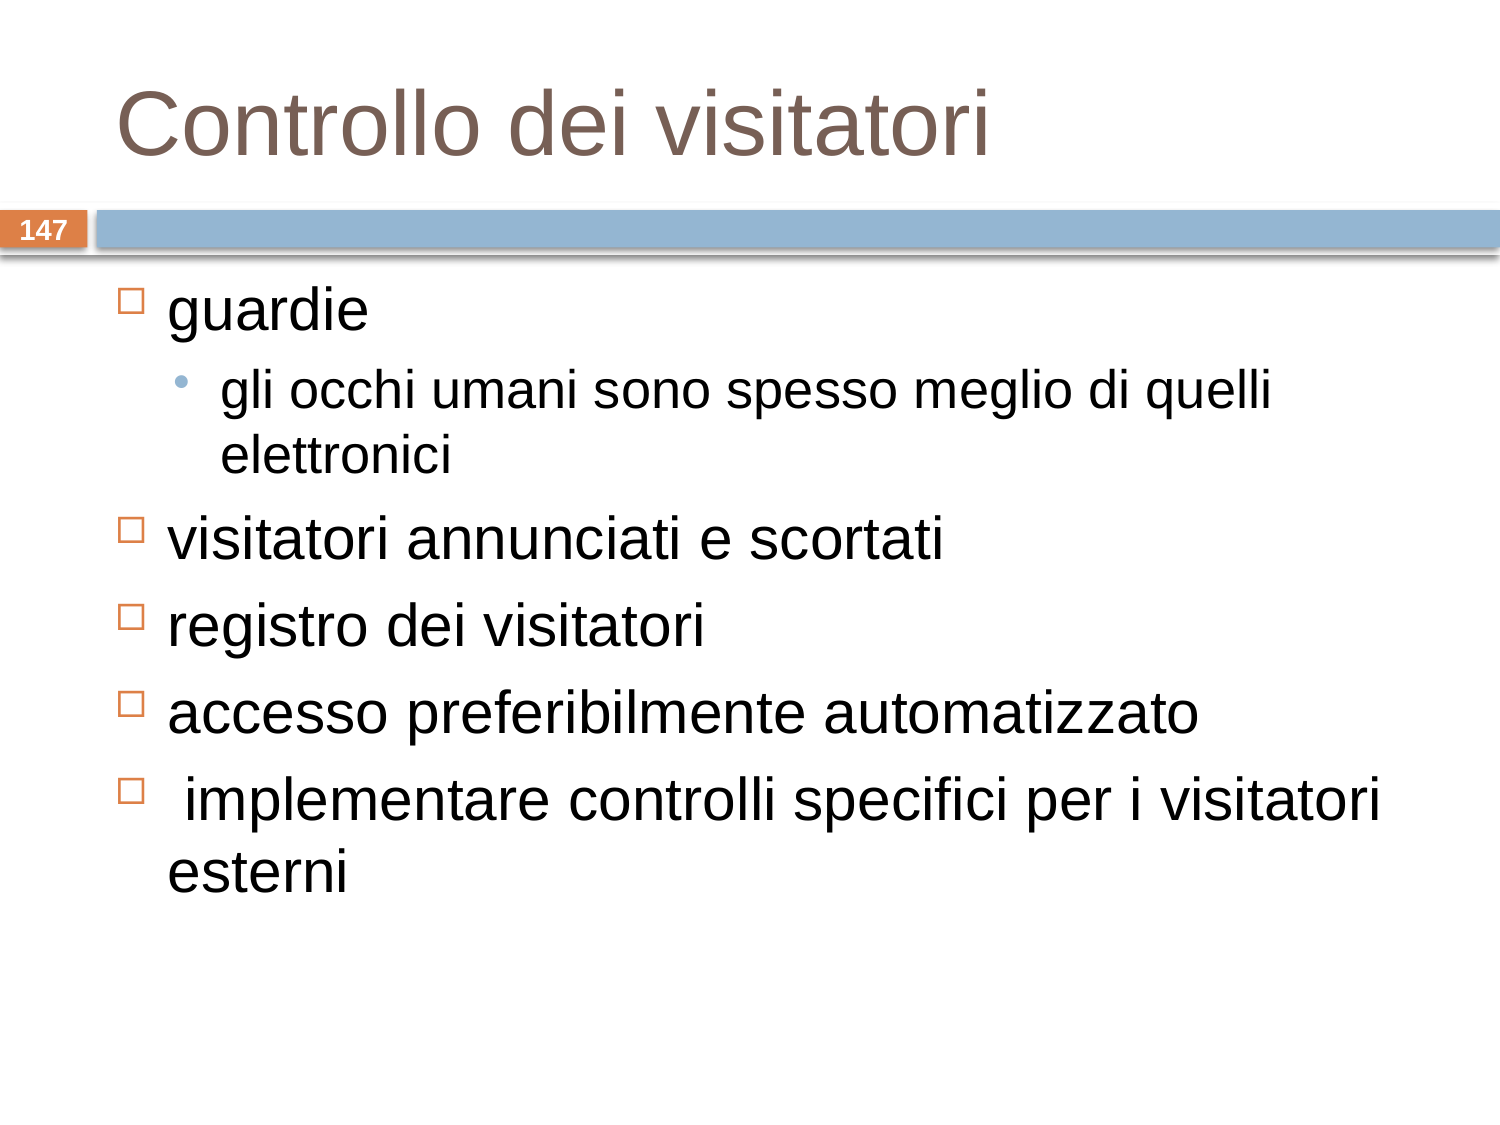

# Controllo dei visitatori
147
guardie
gli occhi umani sono spesso meglio di quelli elettronici
visitatori annunciati e scortati
registro dei visitatori
accesso preferibilmente automatizzato
 implementare controlli specifici per i visitatori esterni